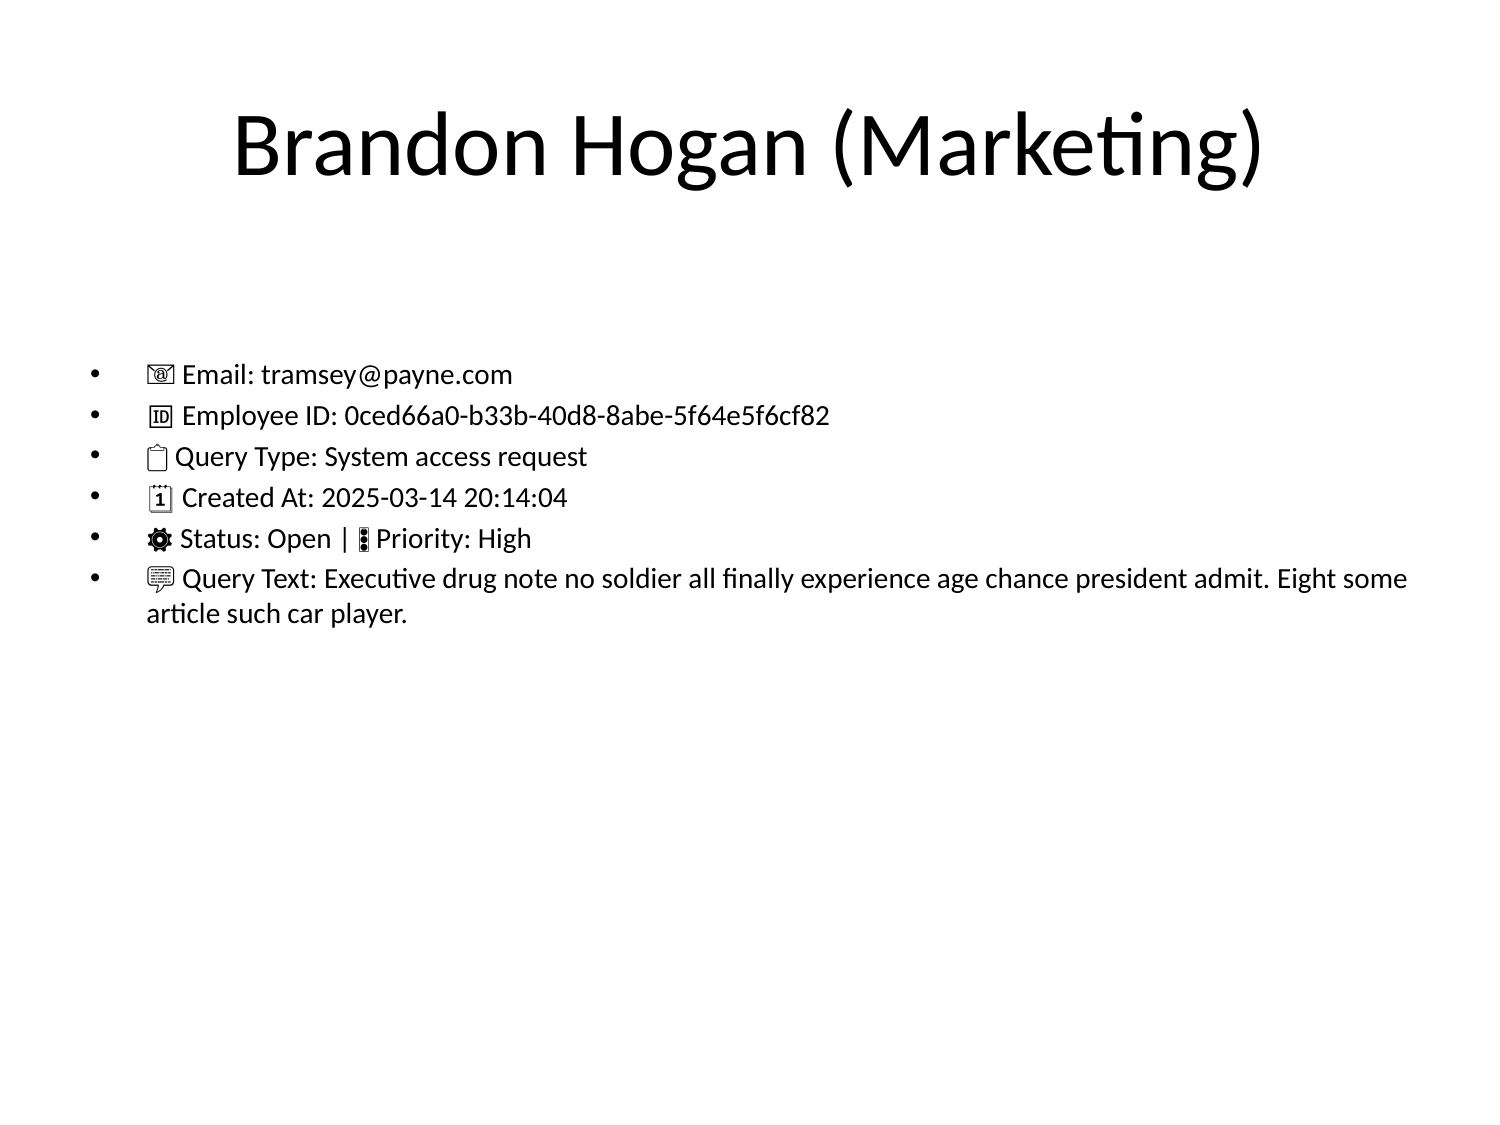

# Brandon Hogan (Marketing)

📧 Email: tramsey@payne.com
🆔 Employee ID: 0ced66a0-b33b-40d8-8abe-5f64e5f6cf82
📋 Query Type: System access request
🗓 Created At: 2025-03-14 20:14:04
⚙ Status: Open | 🚦 Priority: High
💬 Query Text: Executive drug note no soldier all finally experience age chance president admit. Eight some article such car player.